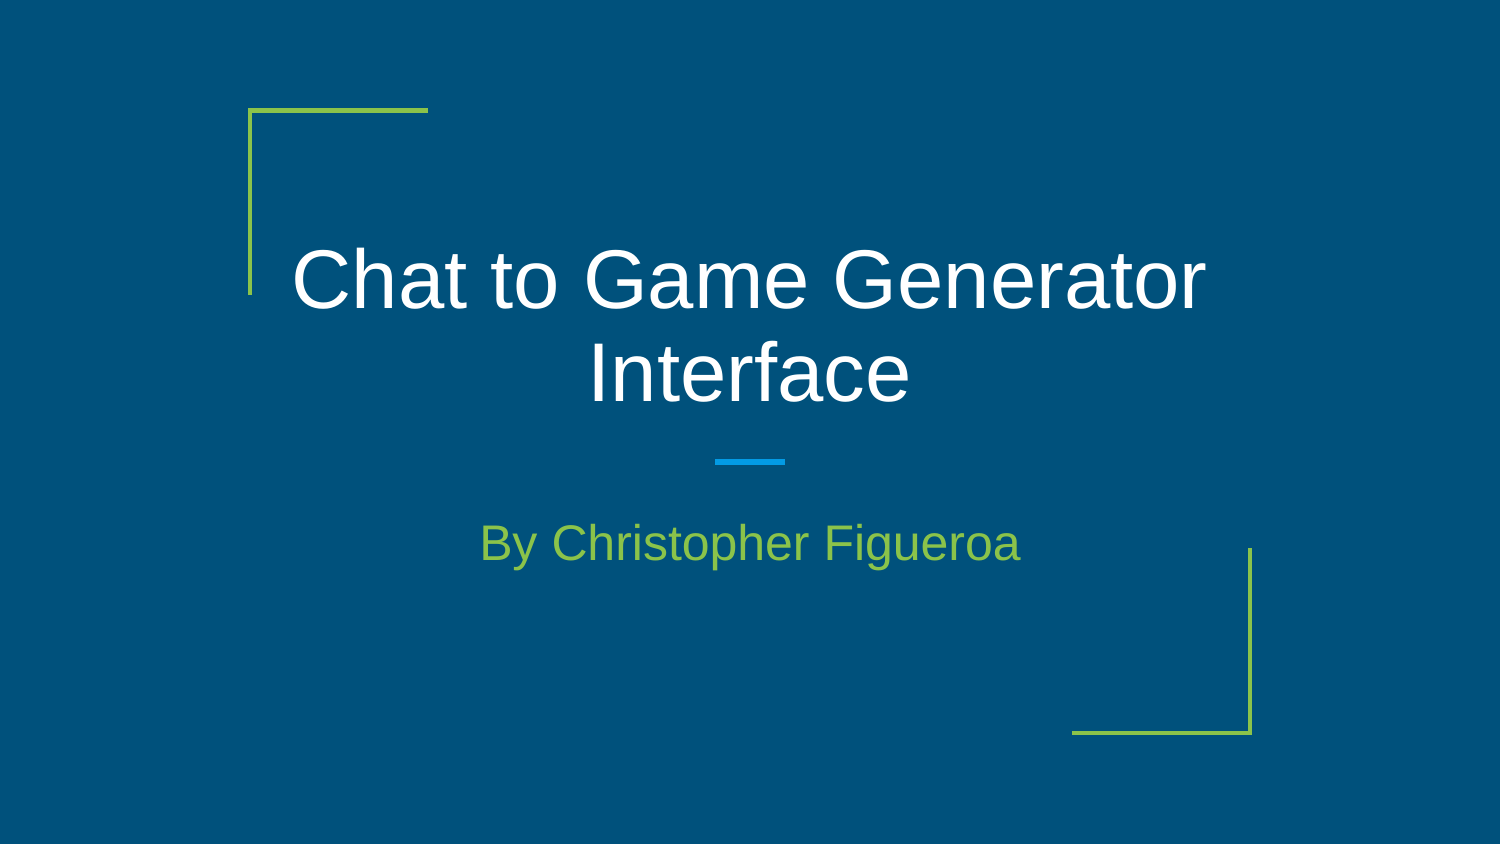

# Chat to Game Generator Interface
By Christopher Figueroa